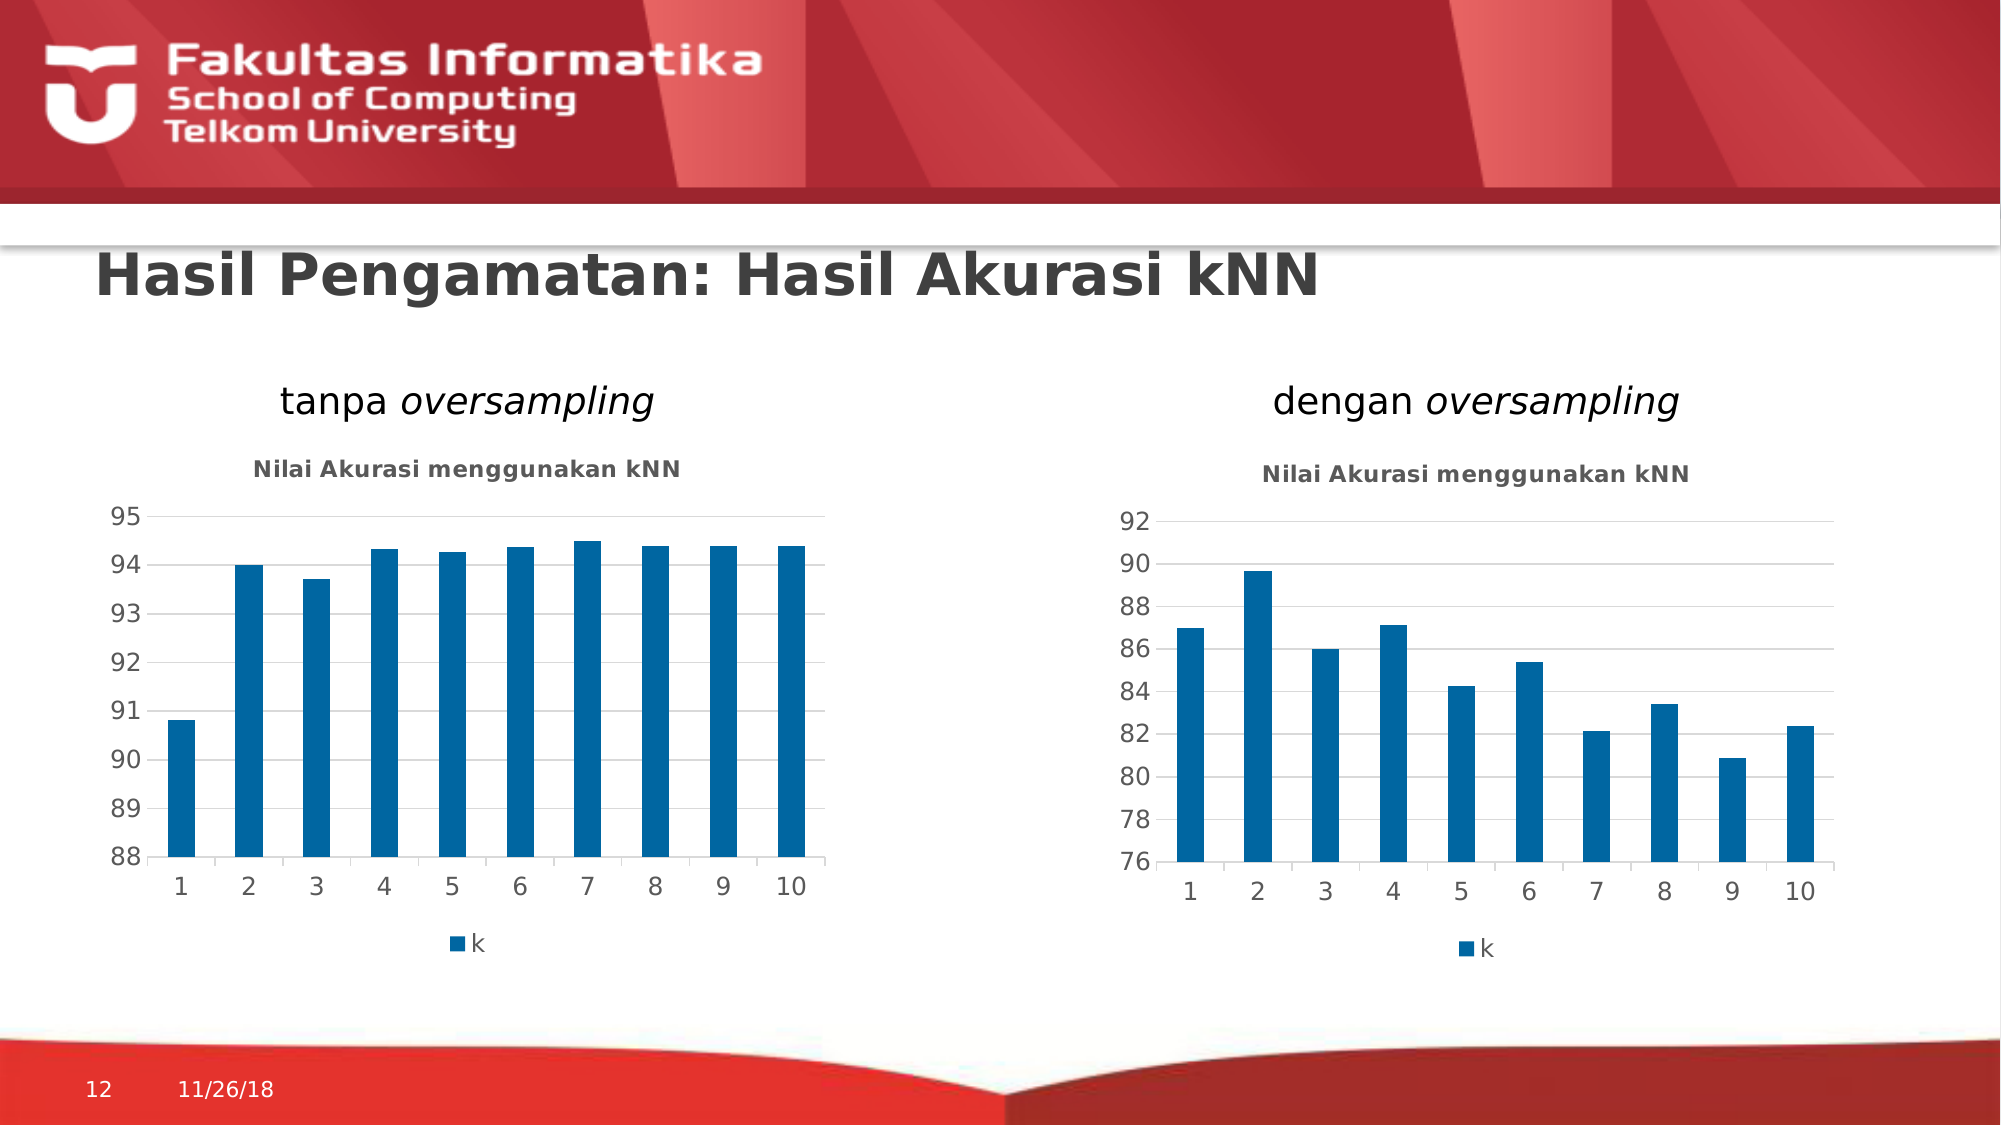

# Hasil Pengamatan: Hasil Akurasi kNN
tanpa oversampling
dengan oversampling

### Chart: Nilai Akurasi menggunakan kNN

| Category | k |
|---|---|
| 1.0 | 90.82 |
| 2.0 | 94.01 |
| 3.0 | 93.72 |
| 4.0 | 94.33 |
| 5.0 | 94.277 |
| 6.0 | 94.38 |
| 7.0 | 94.5 |
| 8.0 | 94.4 |
| 9.0 | 94.4 |
| 10.0 | 94.4 |

### Chart: Nilai Akurasi menggunakan kNN

| Category | k |
|---|---|
| 1.0 | 87.0 |
| 2.0 | 89.68 |
| 3.0 | 86.0 |
| 4.0 | 87.13 |
| 5.0 | 84.28 |
| 6.0 | 85.39 |
| 7.0 | 82.14 |
| 8.0 | 83.41 |
| 9.0 | 80.9 |
| 10.0 | 82.38 |
12
11/26/18